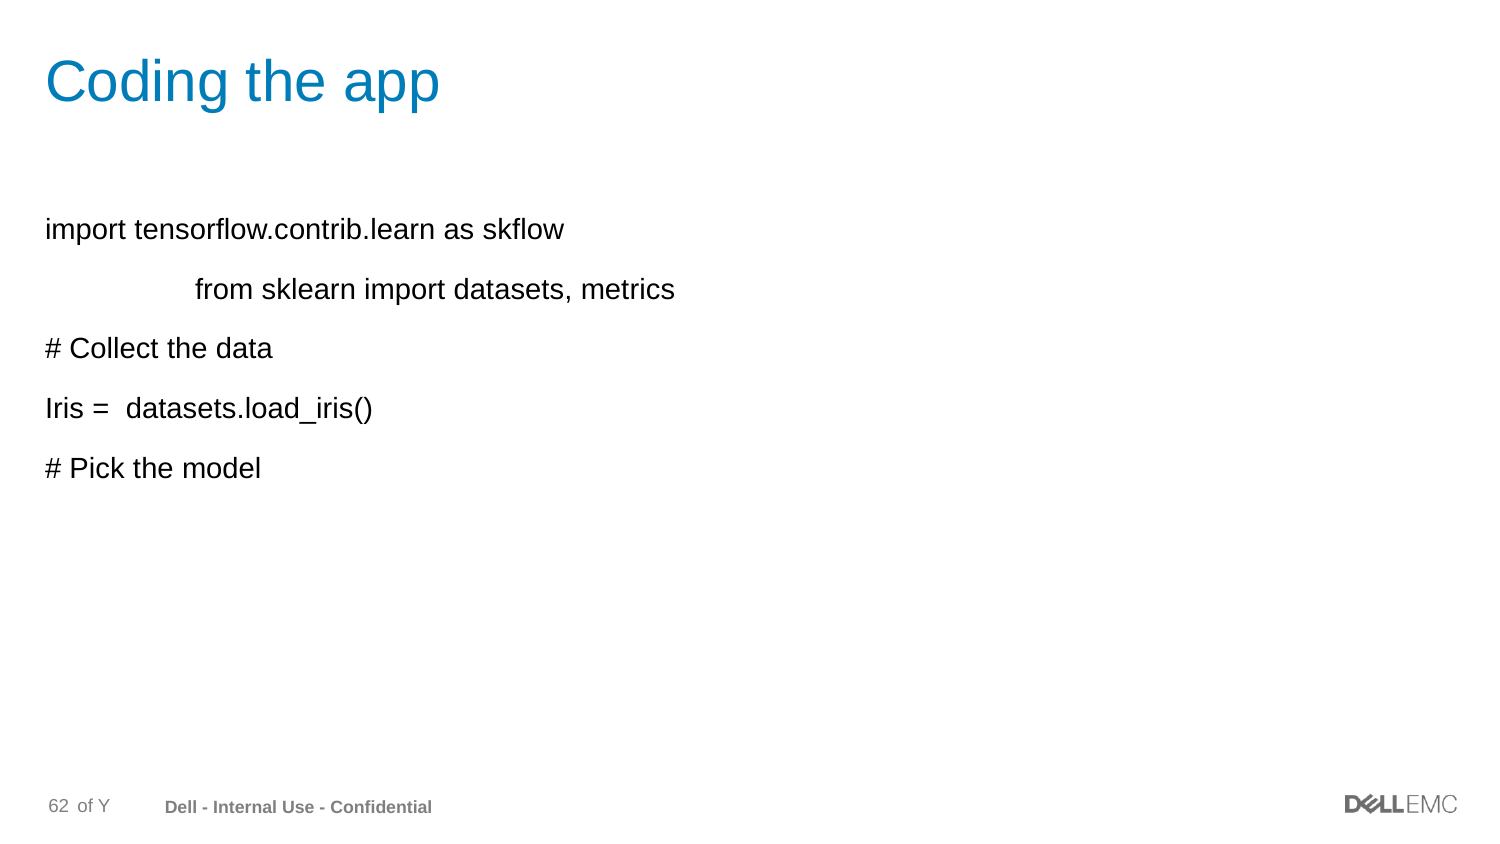

# Coding the app
import tensorflow.contrib.learn as skflow
	from sklearn import datasets, metrics
# Collect the data
Iris =  datasets.load_iris()
# Pick the model